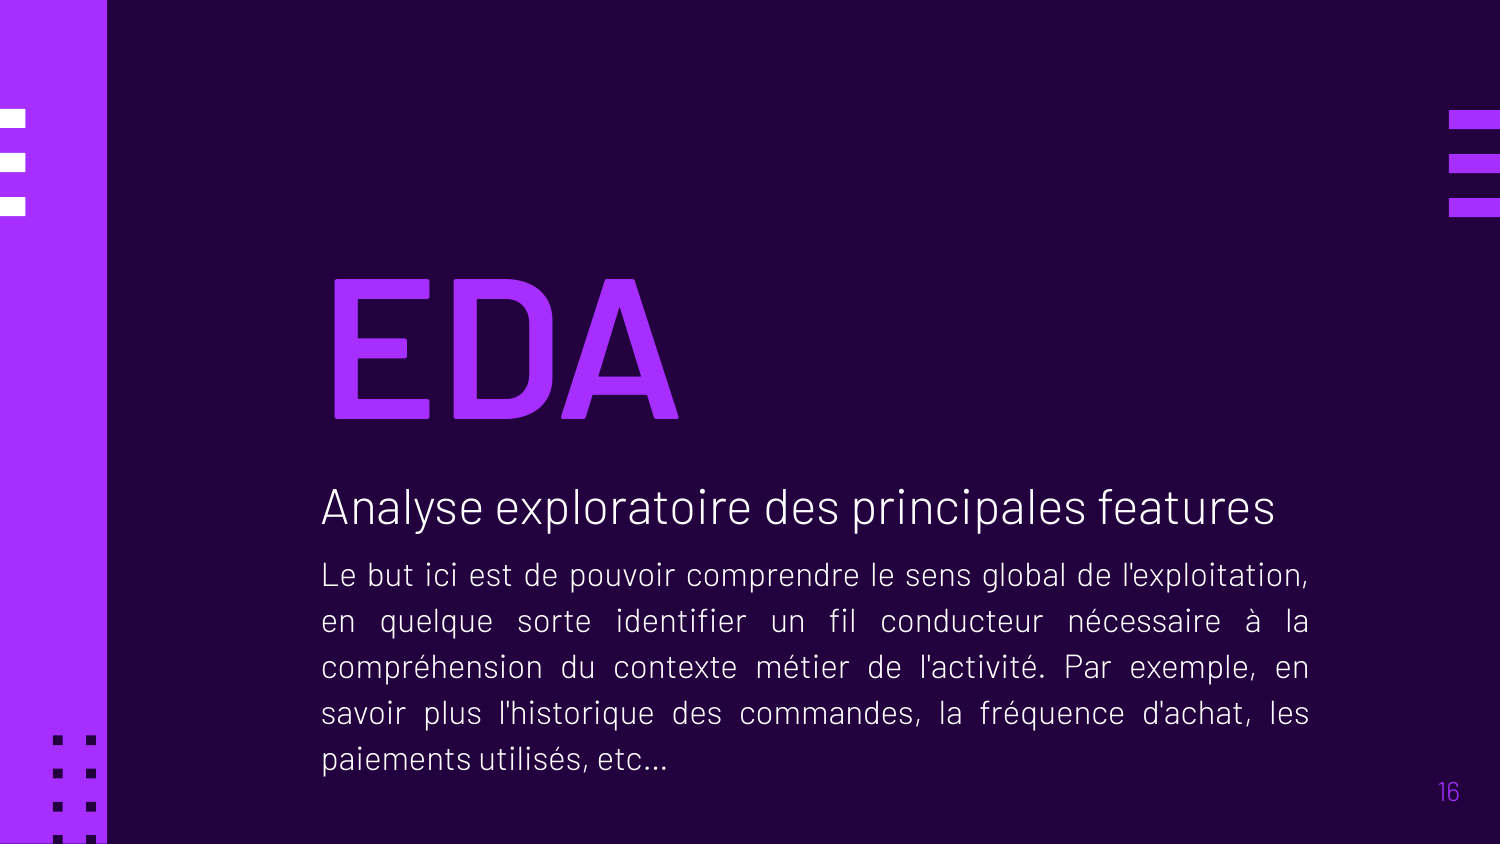

EDA
Analyse exploratoire des principales features
Le but ici est de pouvoir comprendre le sens global de l'exploitation, en quelque sorte identifier un fil conducteur nécessaire à la compréhension du contexte métier de l'activité. Par exemple, en savoir plus l'historique des commandes, la fréquence d'achat, les paiements utilisés, etc…

16